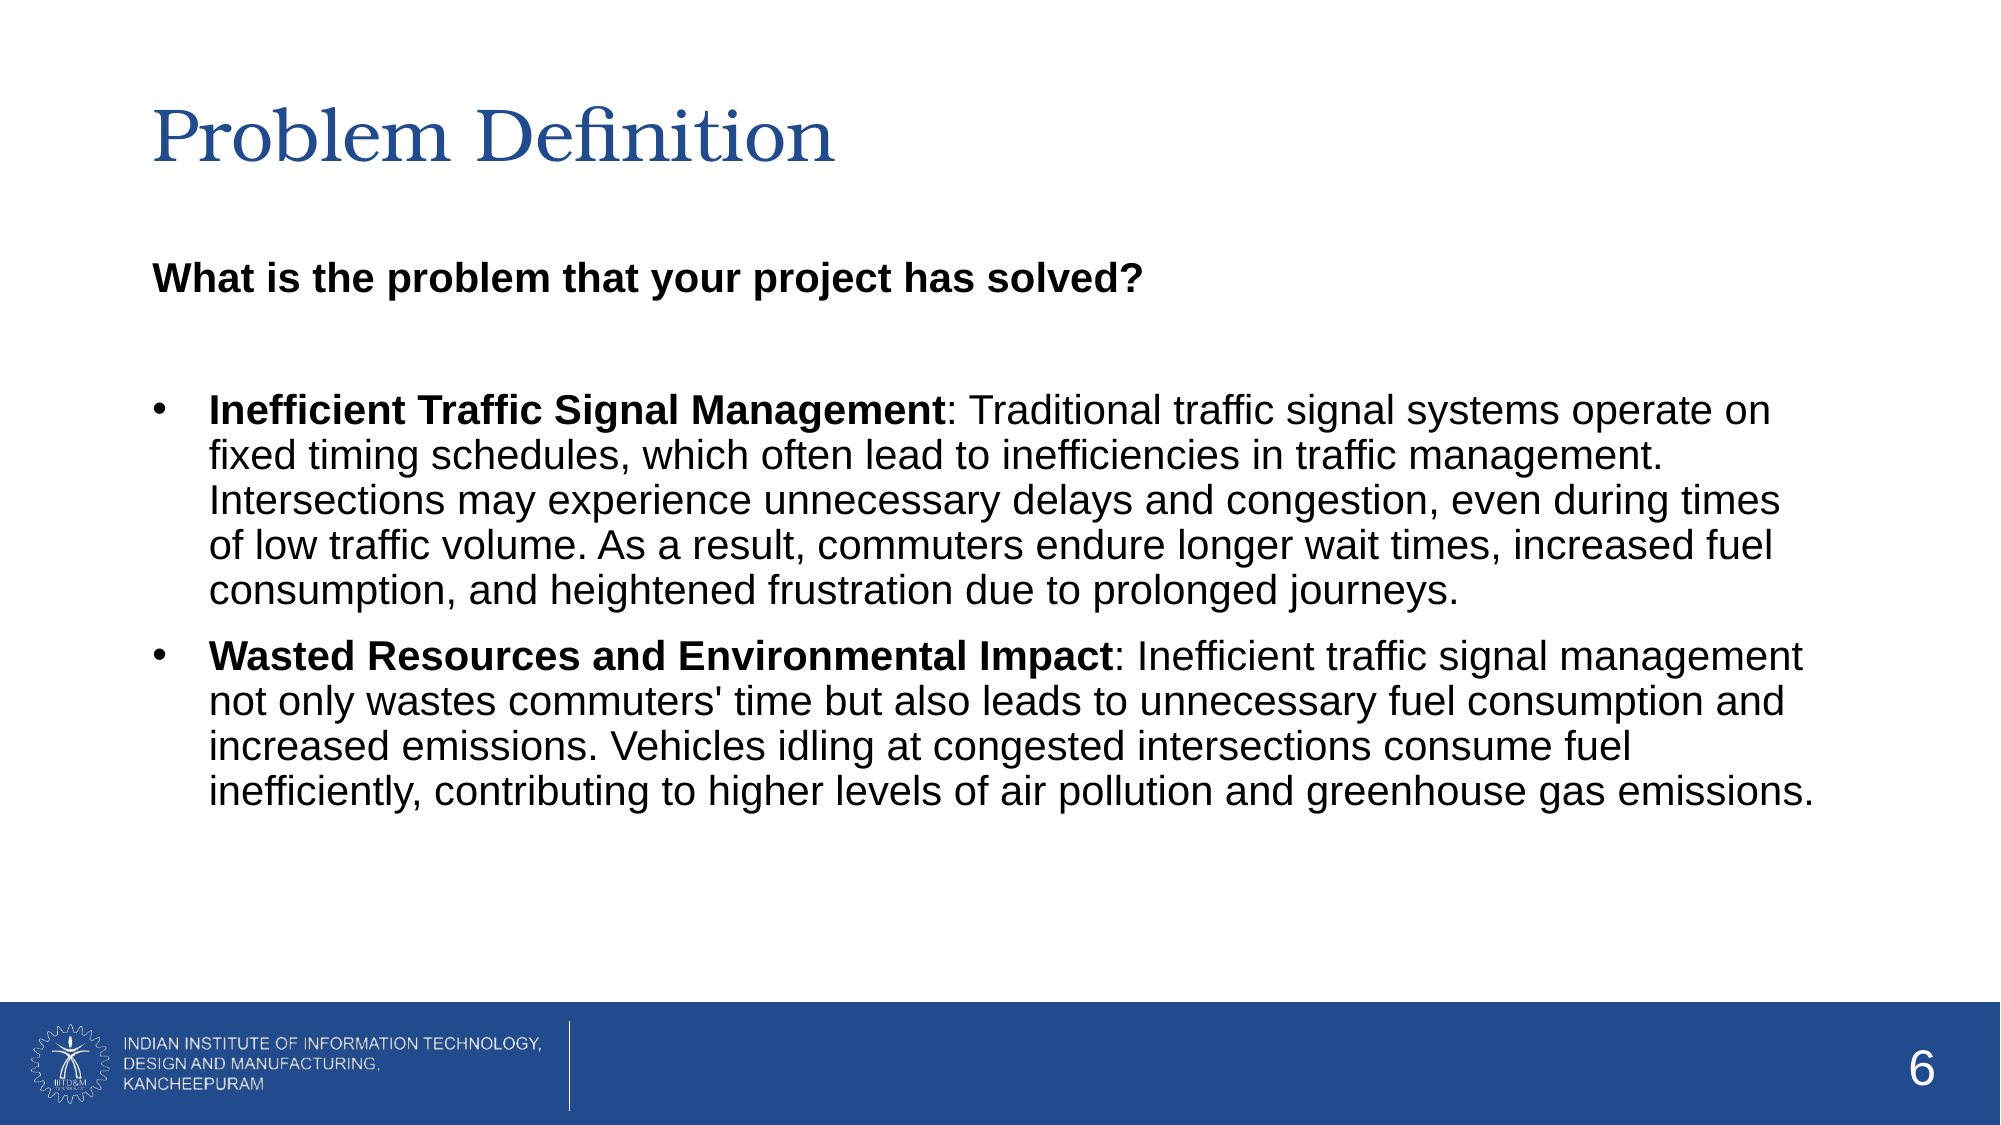

# Problem Definition
What is the problem that your project has solved?

Inefficient Traffic Signal Management: Traditional traffic signal systems operate on fixed timing schedules, which often lead to inefficiencies in traffic management. Intersections may experience unnecessary delays and congestion, even during times of low traffic volume. As a result, commuters endure longer wait times, increased fuel consumption, and heightened frustration due to prolonged journeys.
Wasted Resources and Environmental Impact: Inefficient traffic signal management not only wastes commuters' time but also leads to unnecessary fuel consumption and increased emissions. Vehicles idling at congested intersections consume fuel inefficiently, contributing to higher levels of air pollution and greenhouse gas emissions.

6